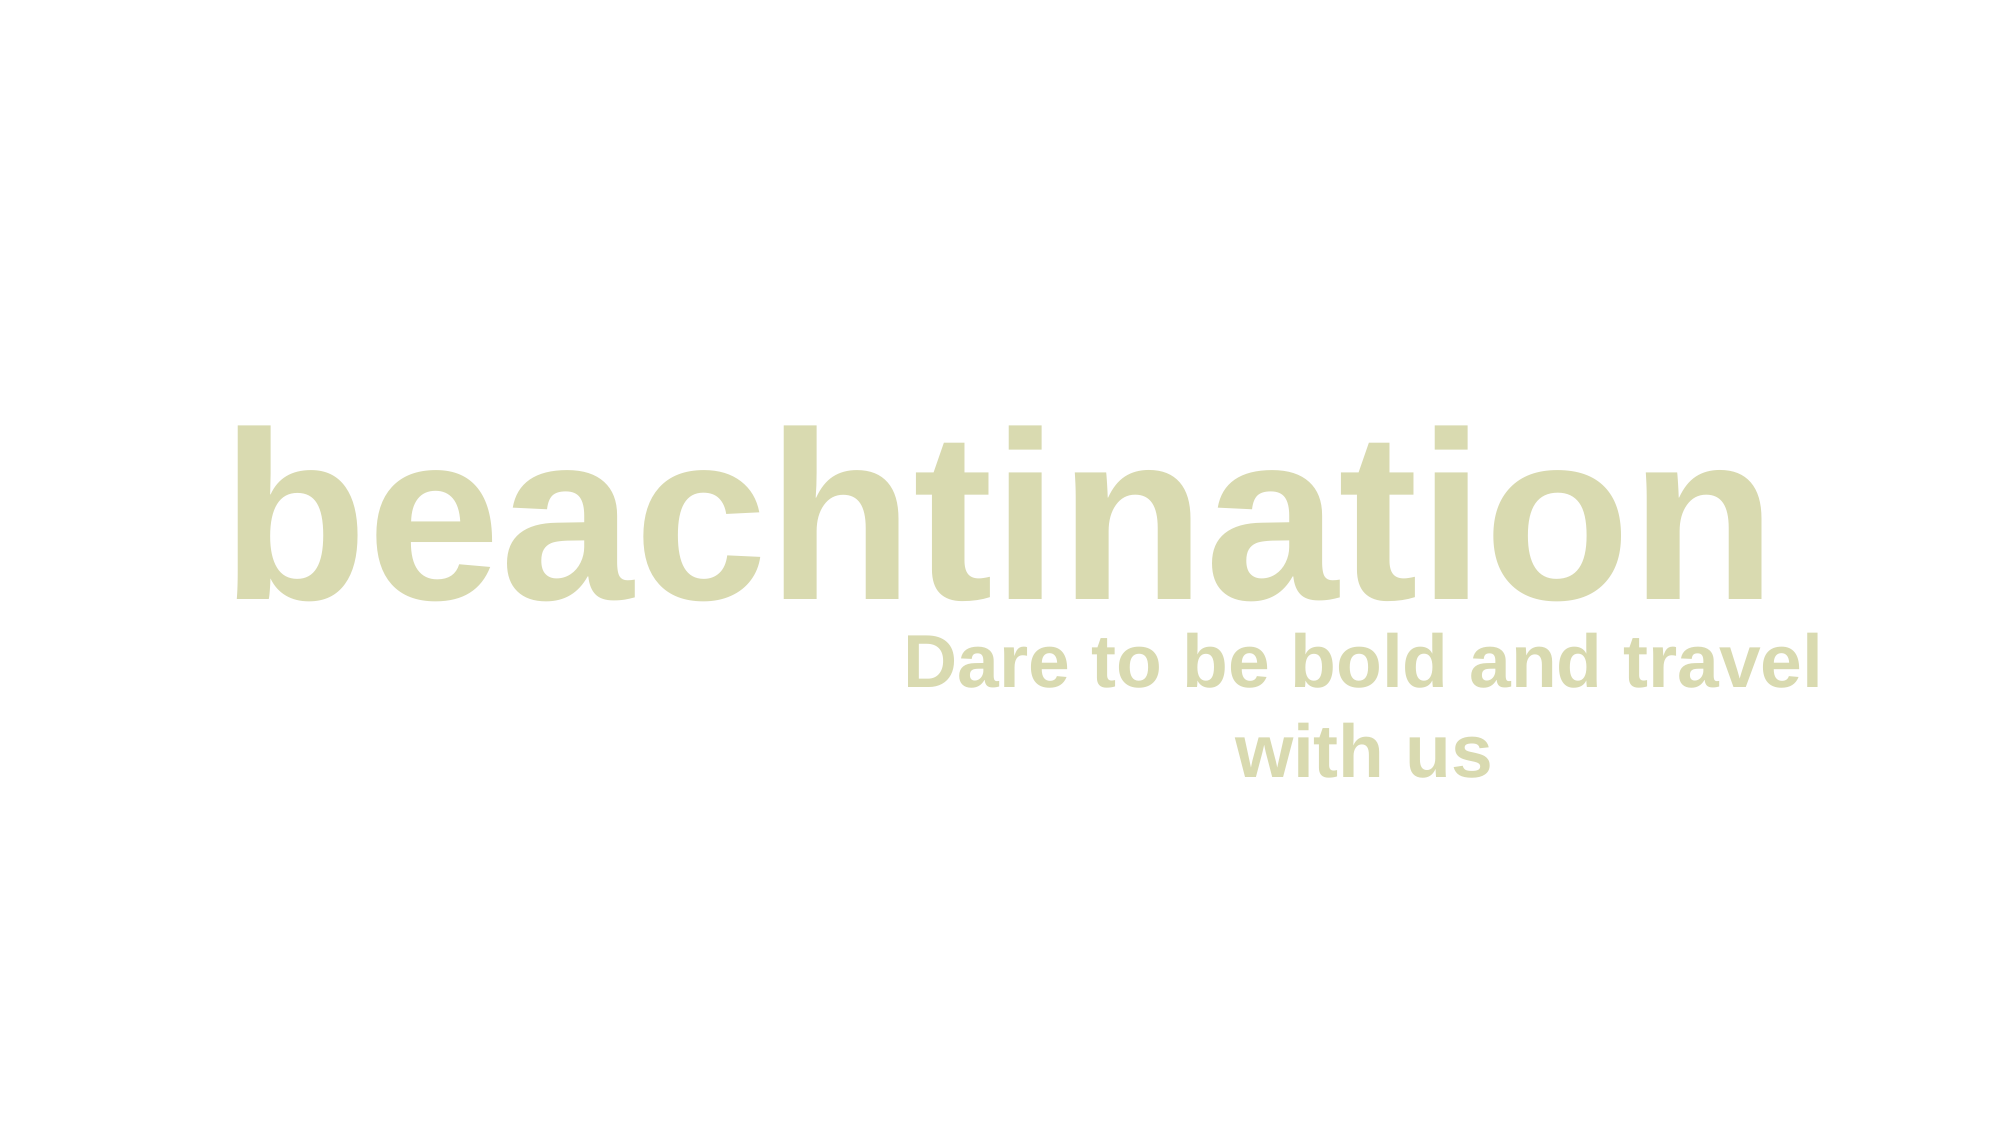

beachtination
Dare to be bold and travel with us